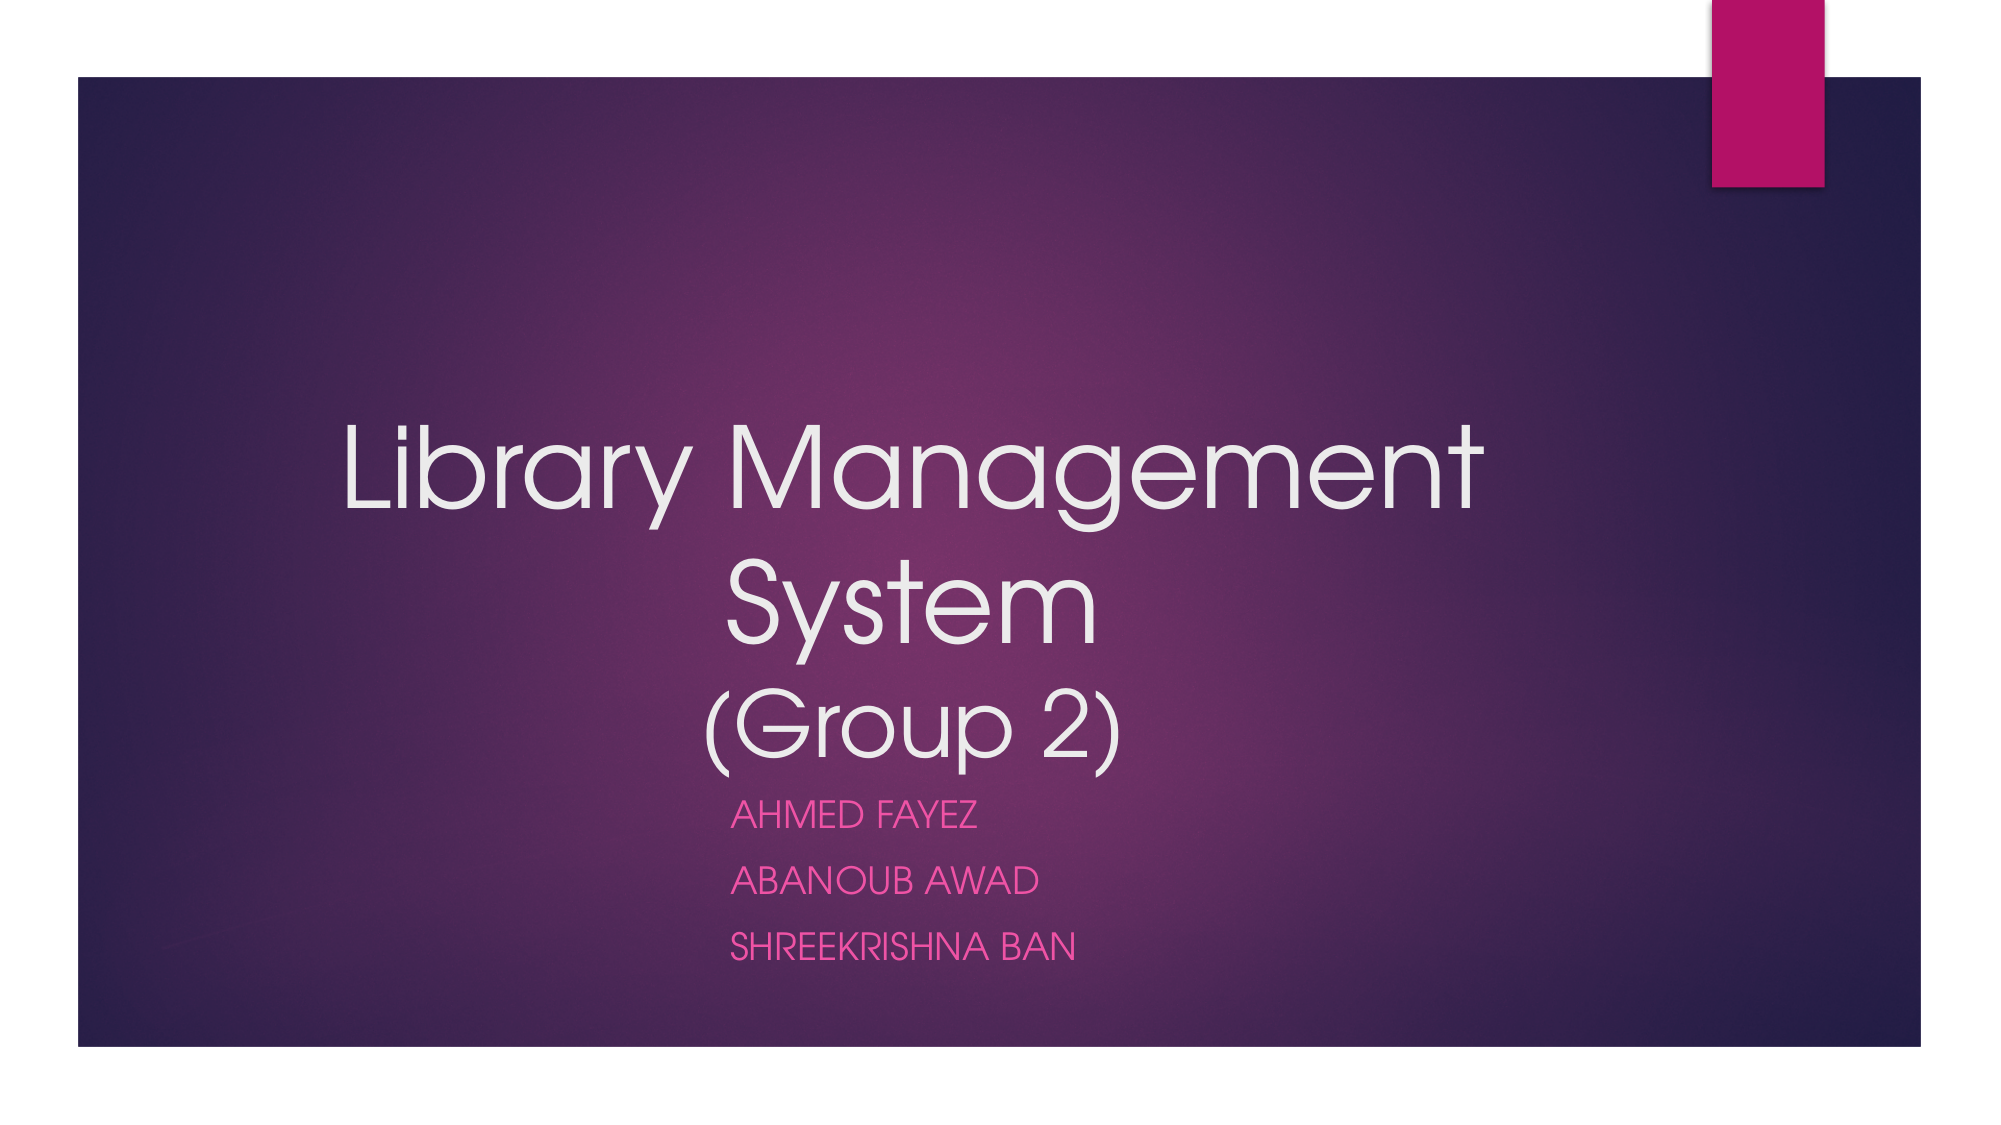

# Library Management System (Group 2)
Ahmed Fayez
Abanoub Awad
Shreekrishna ban